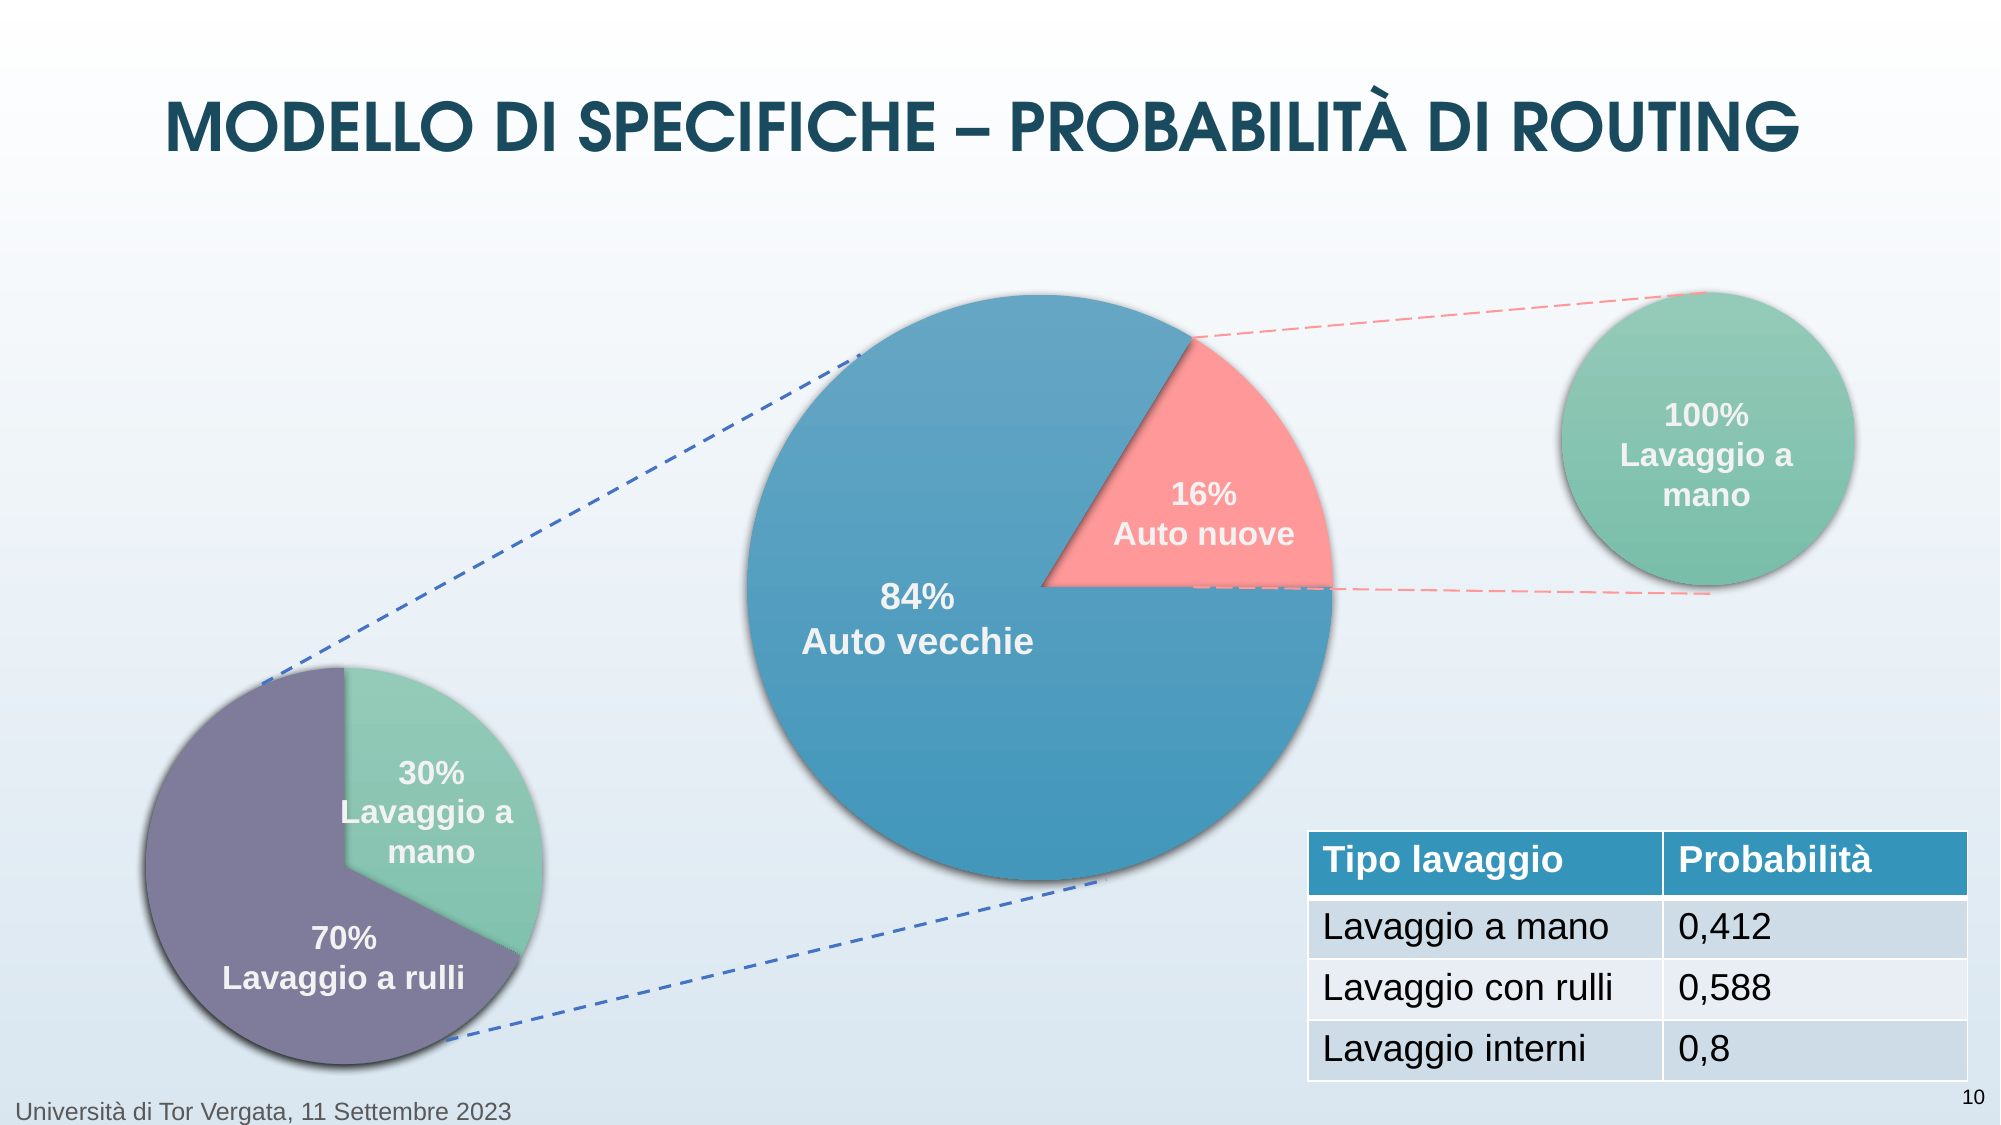

# Modello di specifiche – probabilità di routing

100%
Lavaggio a mano

16%
Auto nuove
84%
Auto vecchie

30%
Lavaggio a
mano
70%
Lavaggio a rulli

| Tipo lavaggio | Probabilità |
| --- | --- |
| Lavaggio a mano | 0,412 |
| Lavaggio con rulli | 0,588 |
| Lavaggio interni | 0,8 |
10
Università di Tor Vergata, 11 Settembre 2023